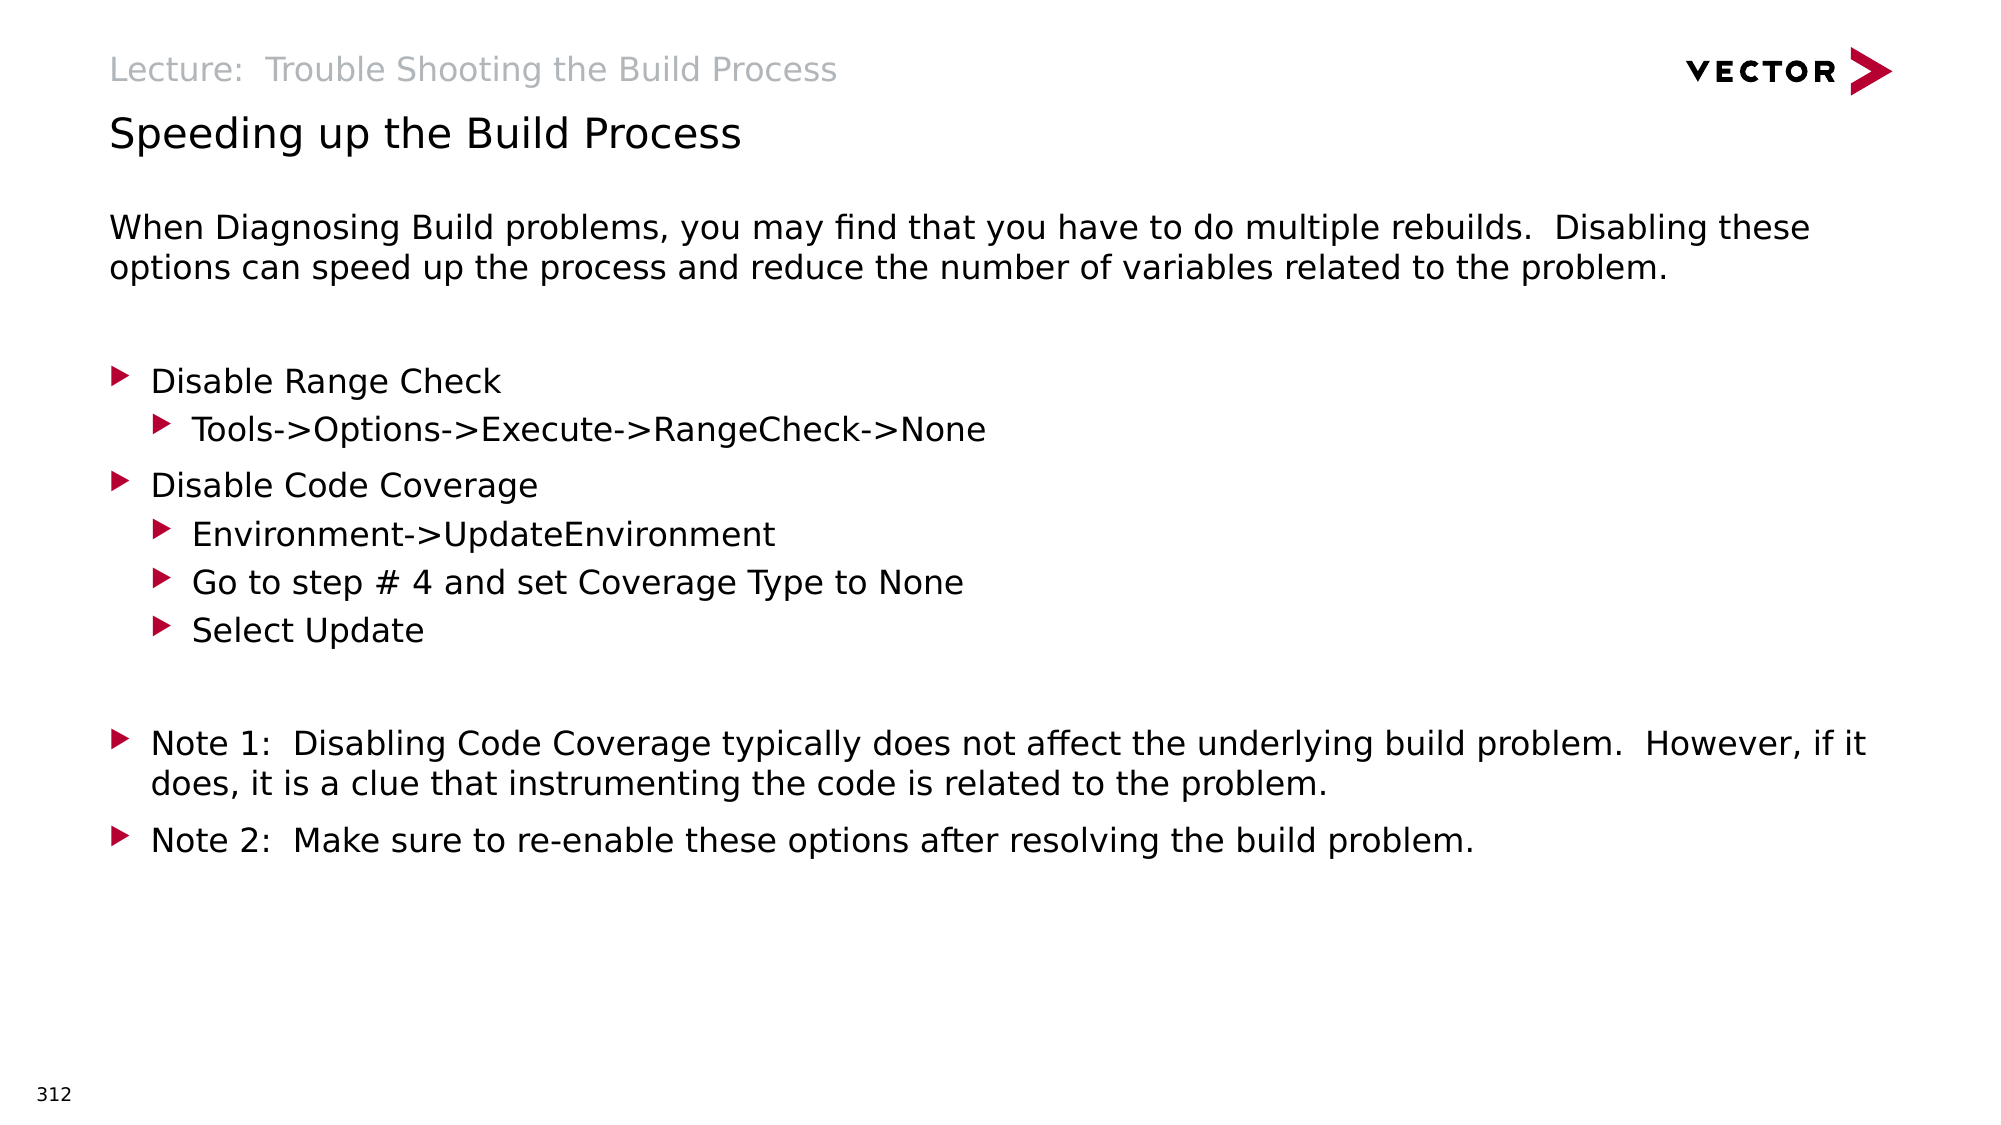

# Lecture:  Trouble Shooting the Build Process
Speeding up the Build Process
When Diagnosing Build problems, you may find that you have to do multiple rebuilds.  Disabling these options can speed up the process and reduce the number of variables related to the problem.

Disable Range Check
Tools->Options->Execute->RangeCheck->None
Disable Code Coverage
Environment->UpdateEnvironment
Go to step # 4 and set Coverage Type to None
Select Update

Note 1:  Disabling Code Coverage typically does not affect the underlying build problem.  However, if it does, it is a clue that instrumenting the code is related to the problem.
Note 2:  Make sure to re-enable these options after resolving the build problem.